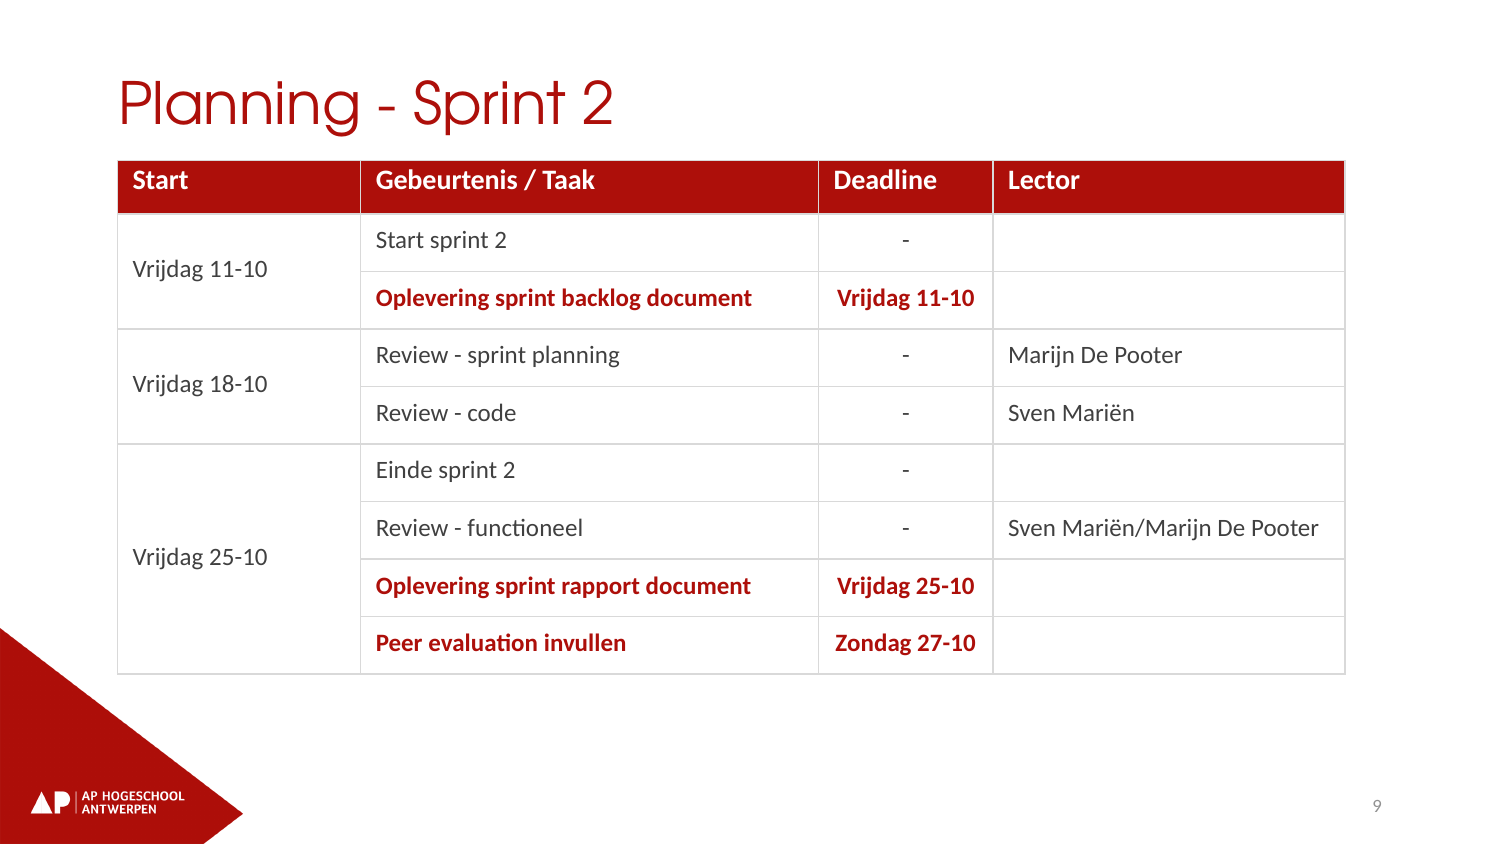

# Planning - Sprint 2
| Start | Gebeurtenis / Taak | Deadline | Lector |
| --- | --- | --- | --- |
| Vrijdag 11-10 | Start sprint 2 | - |  |
|  | Oplevering sprint backlog document | Vrijdag 11-10 |  |
| Vrijdag 18-10 | Review - sprint planning | - | Marijn De Pooter |
|  | Review - code | - | Sven Mariën |
| Vrijdag 25-10 | Einde sprint 2 | - |  |
|  | Review - functioneel | - | Sven Mariën/Marijn De Pooter |
|  | Oplevering sprint rapport document | Vrijdag 25-10 |  |
|  | Peer evaluation invullen | Zondag 27-10 |  |

9